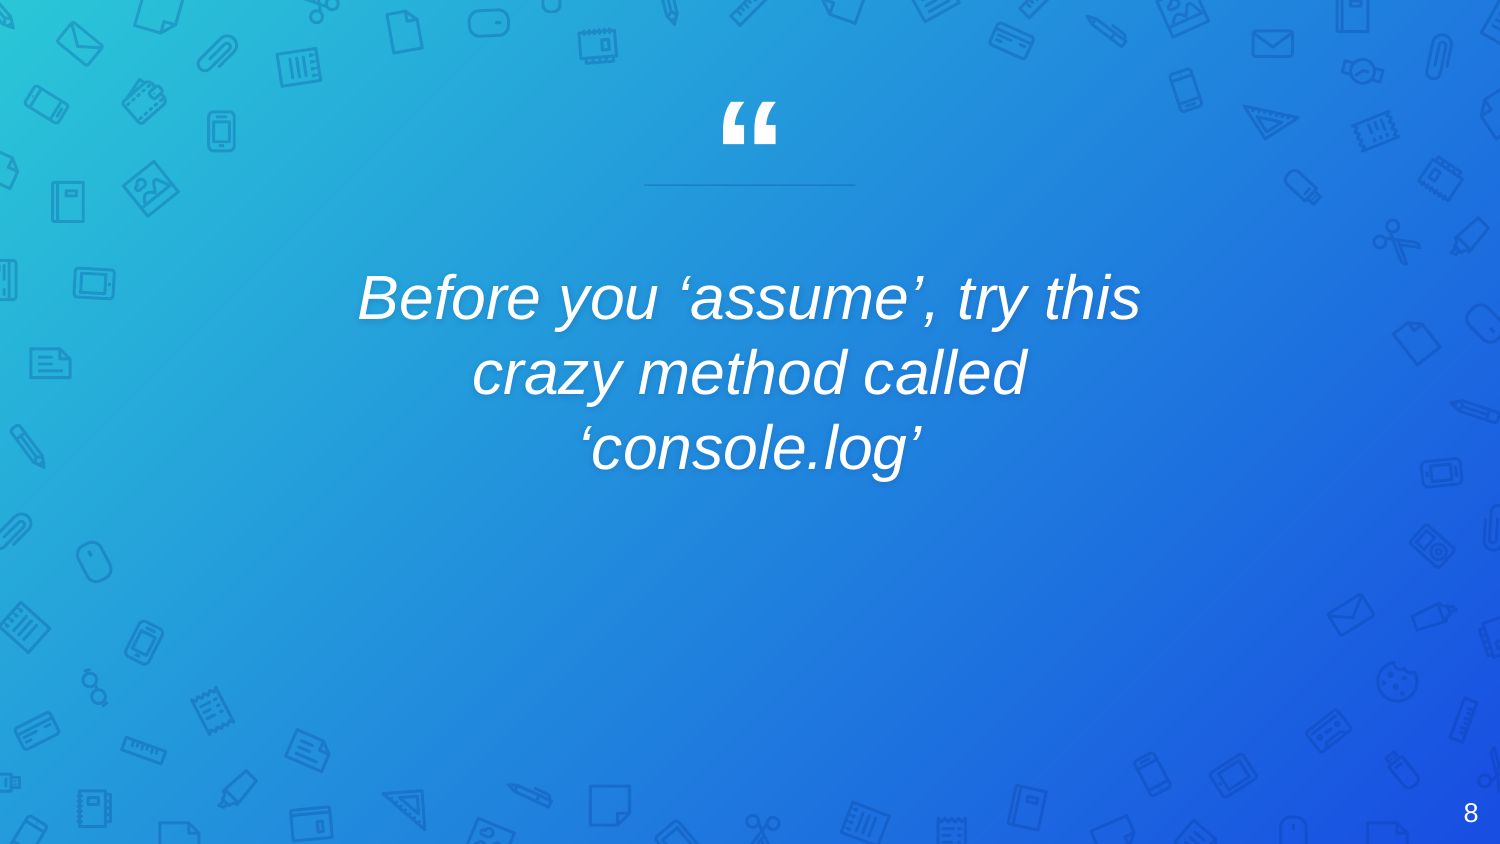

Before you ‘assume’, try this crazy method called ‘console.log’
8